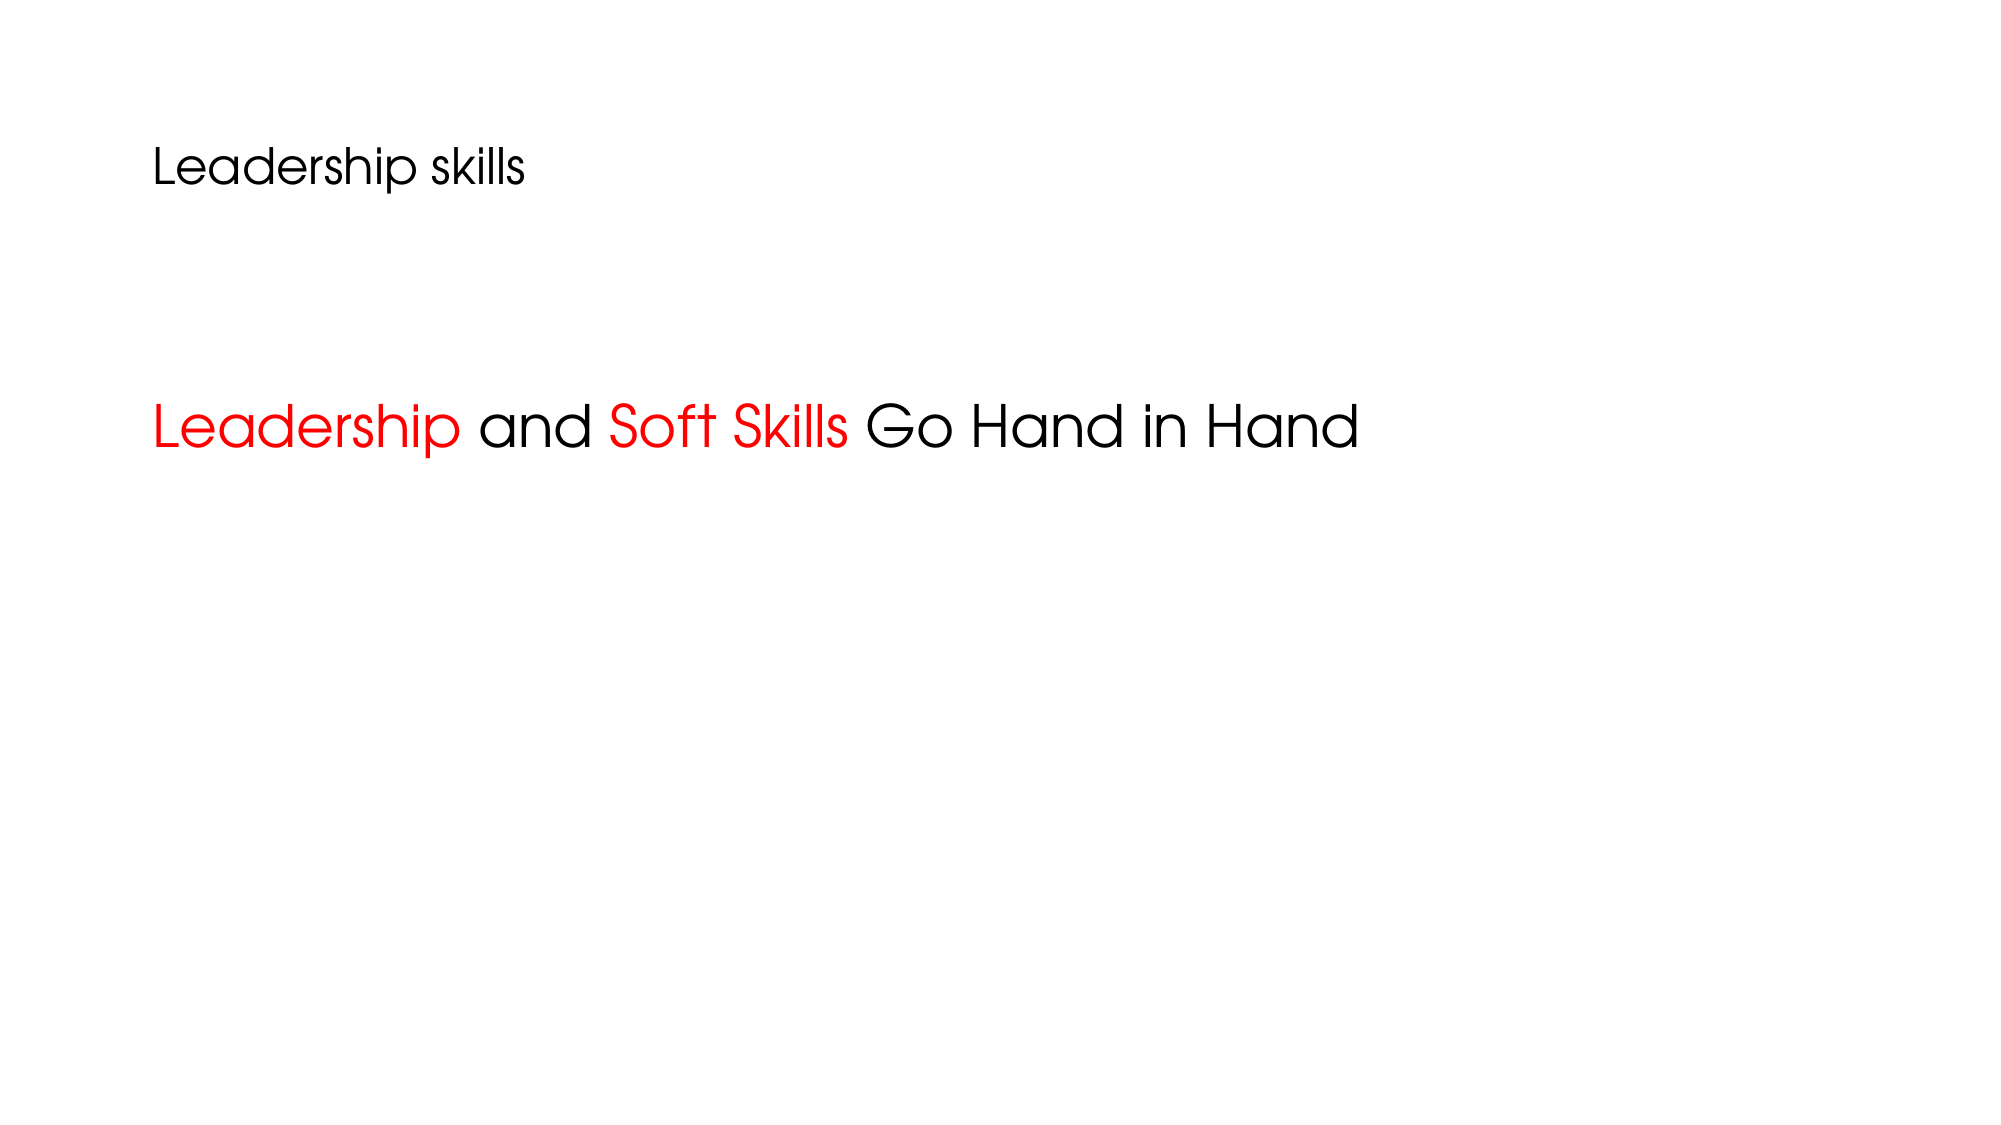

# Leadership skills

Leadership and Soft Skills Go Hand in Hand